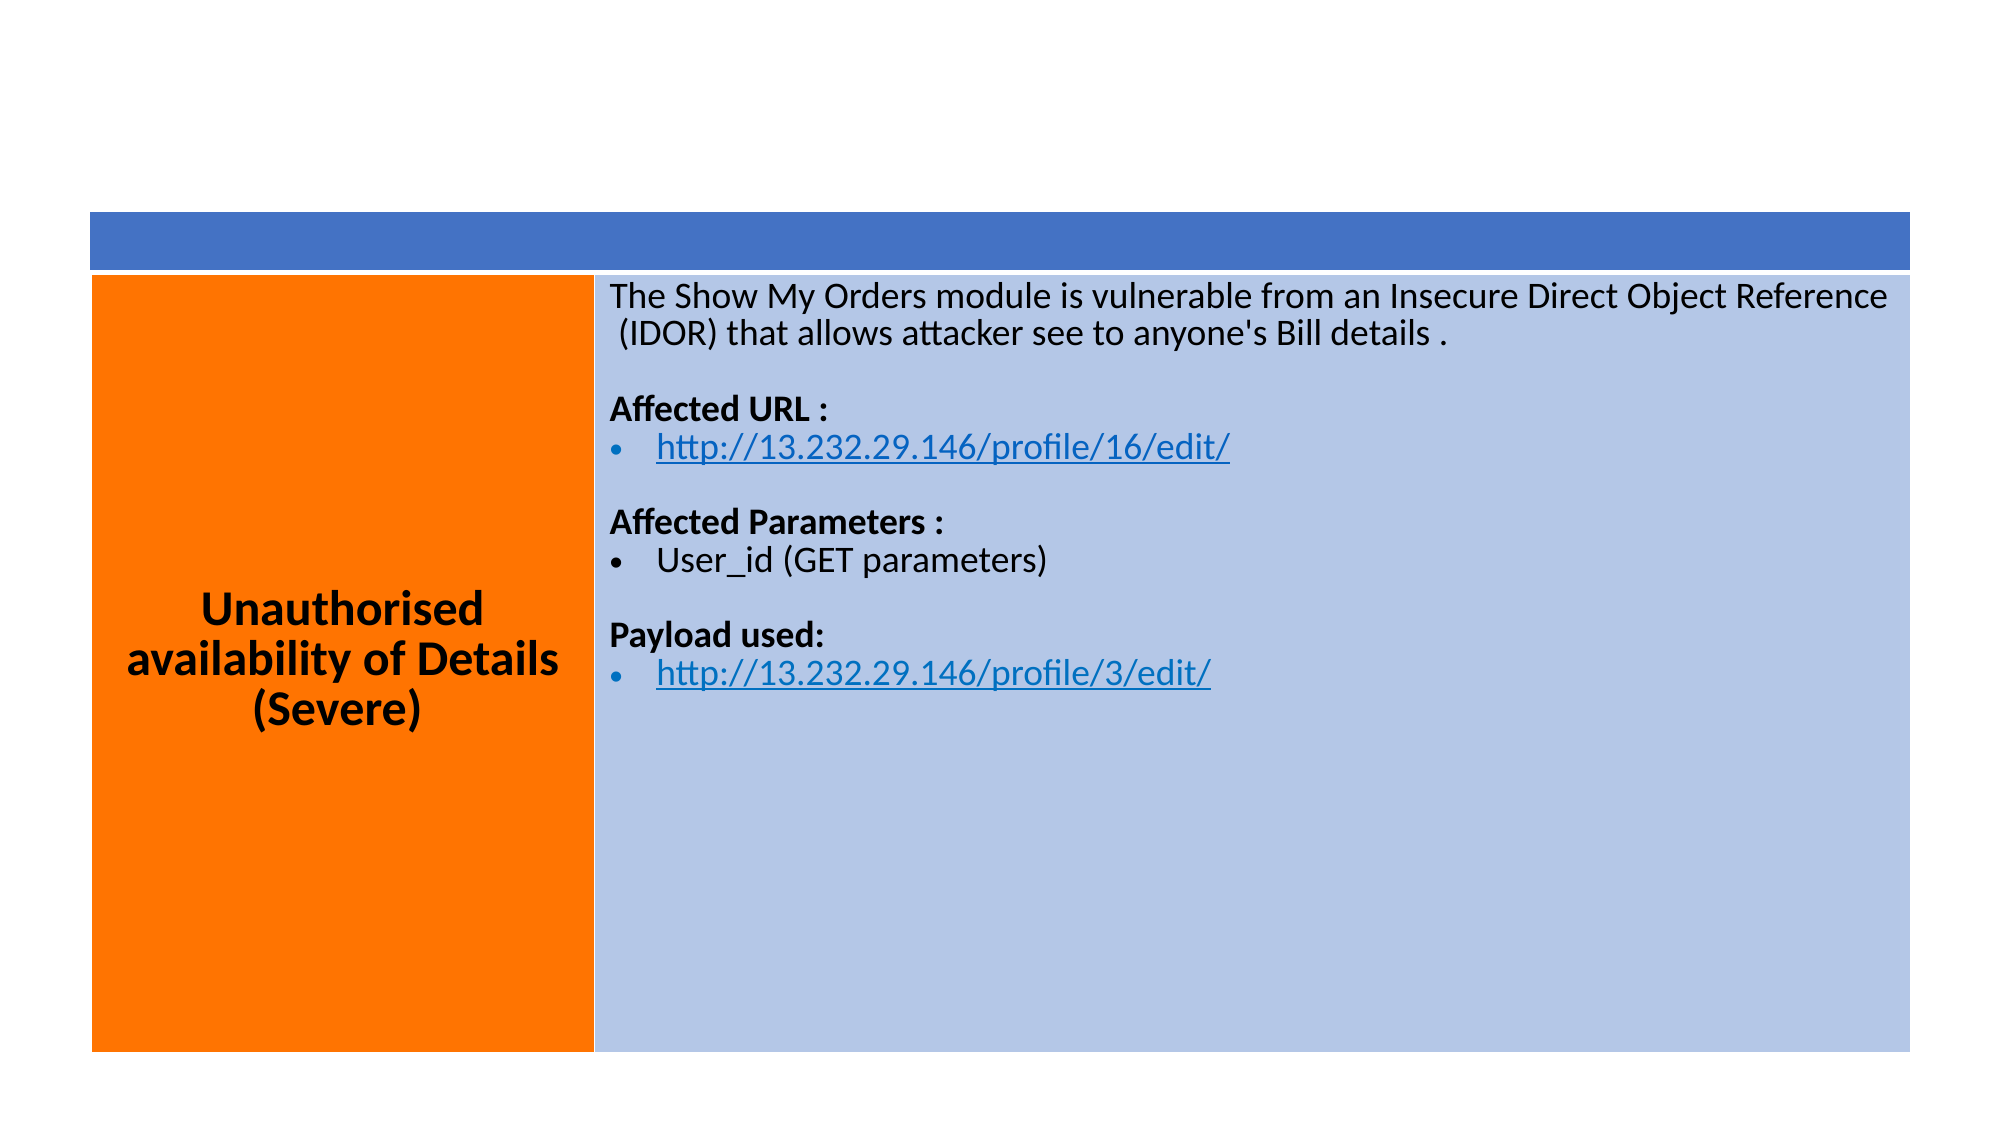

|  |
| --- |
| Unauthorised availability of Details (Severe) | The Show My Orders module is vulnerable from an Insecure Direct Object Reference (IDOR) that allows attacker see to anyone's Bill details . Affected URL : http://13.232.29.146/profile/16/edit/ Affected Parameters : User\_id (GET parameters) Payload used: http://13.232.29.146/profile/3/edit/ |
| --- | --- |